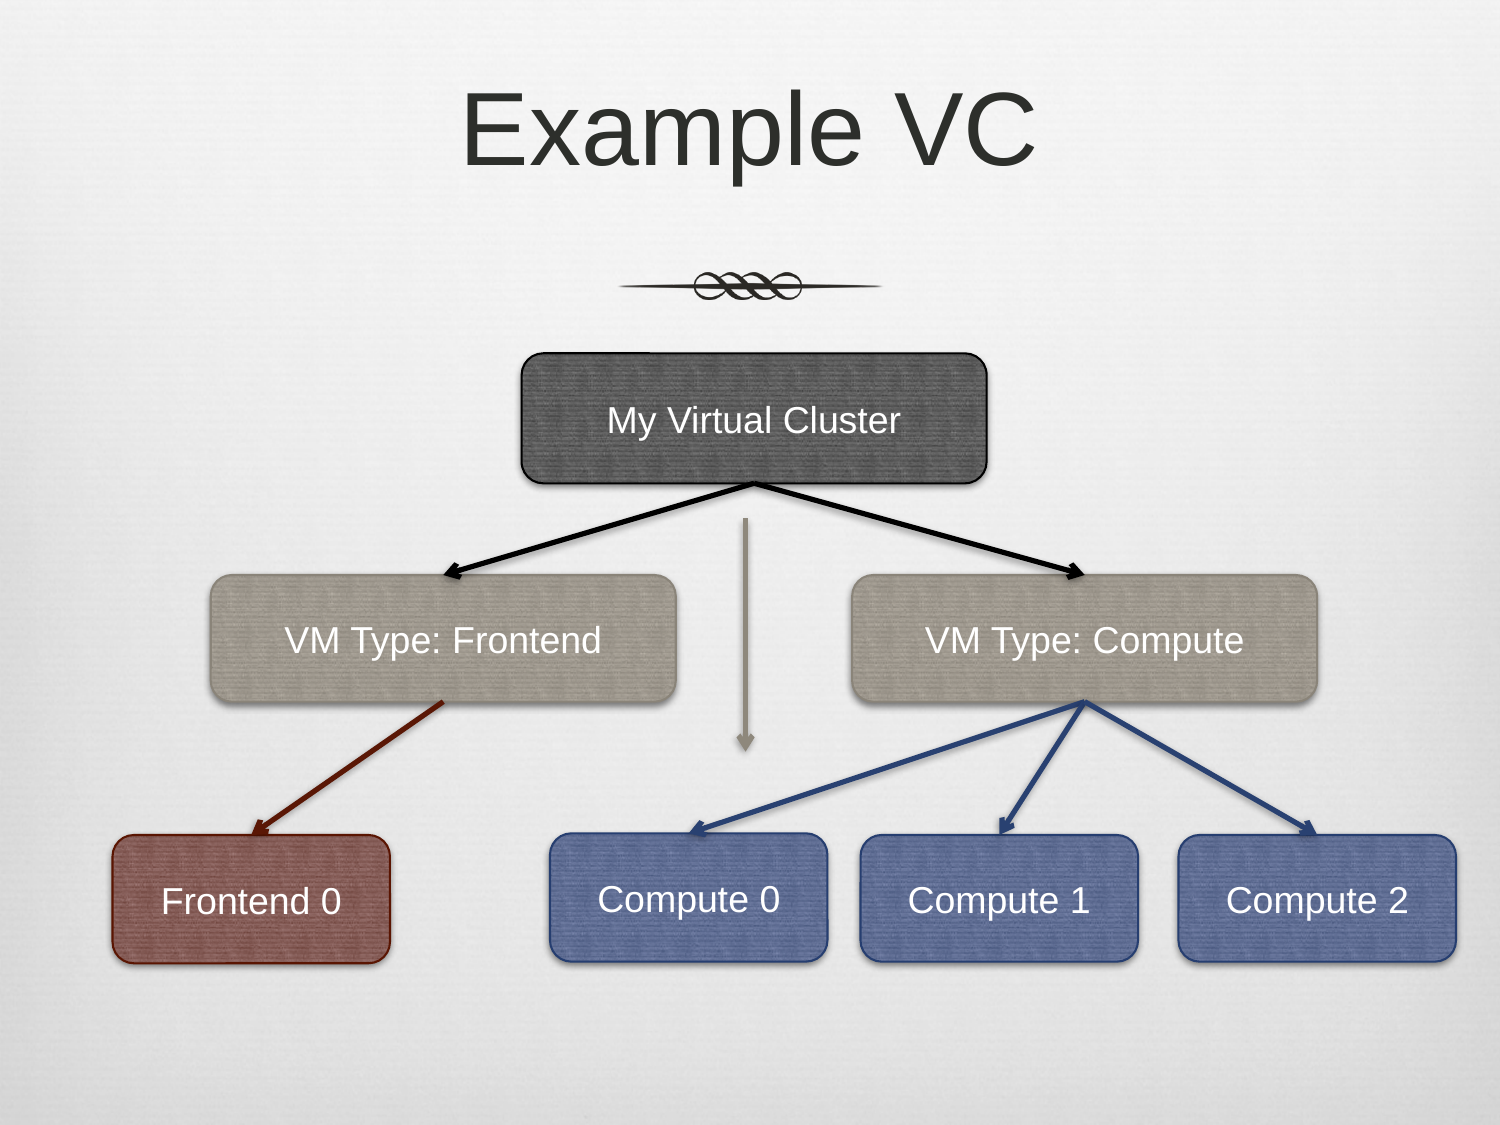

# Example VC
My Virtual Cluster
VM Type: Frontend
VM Type: Compute
Compute 0
Frontend 0
Compute 1
Compute 2